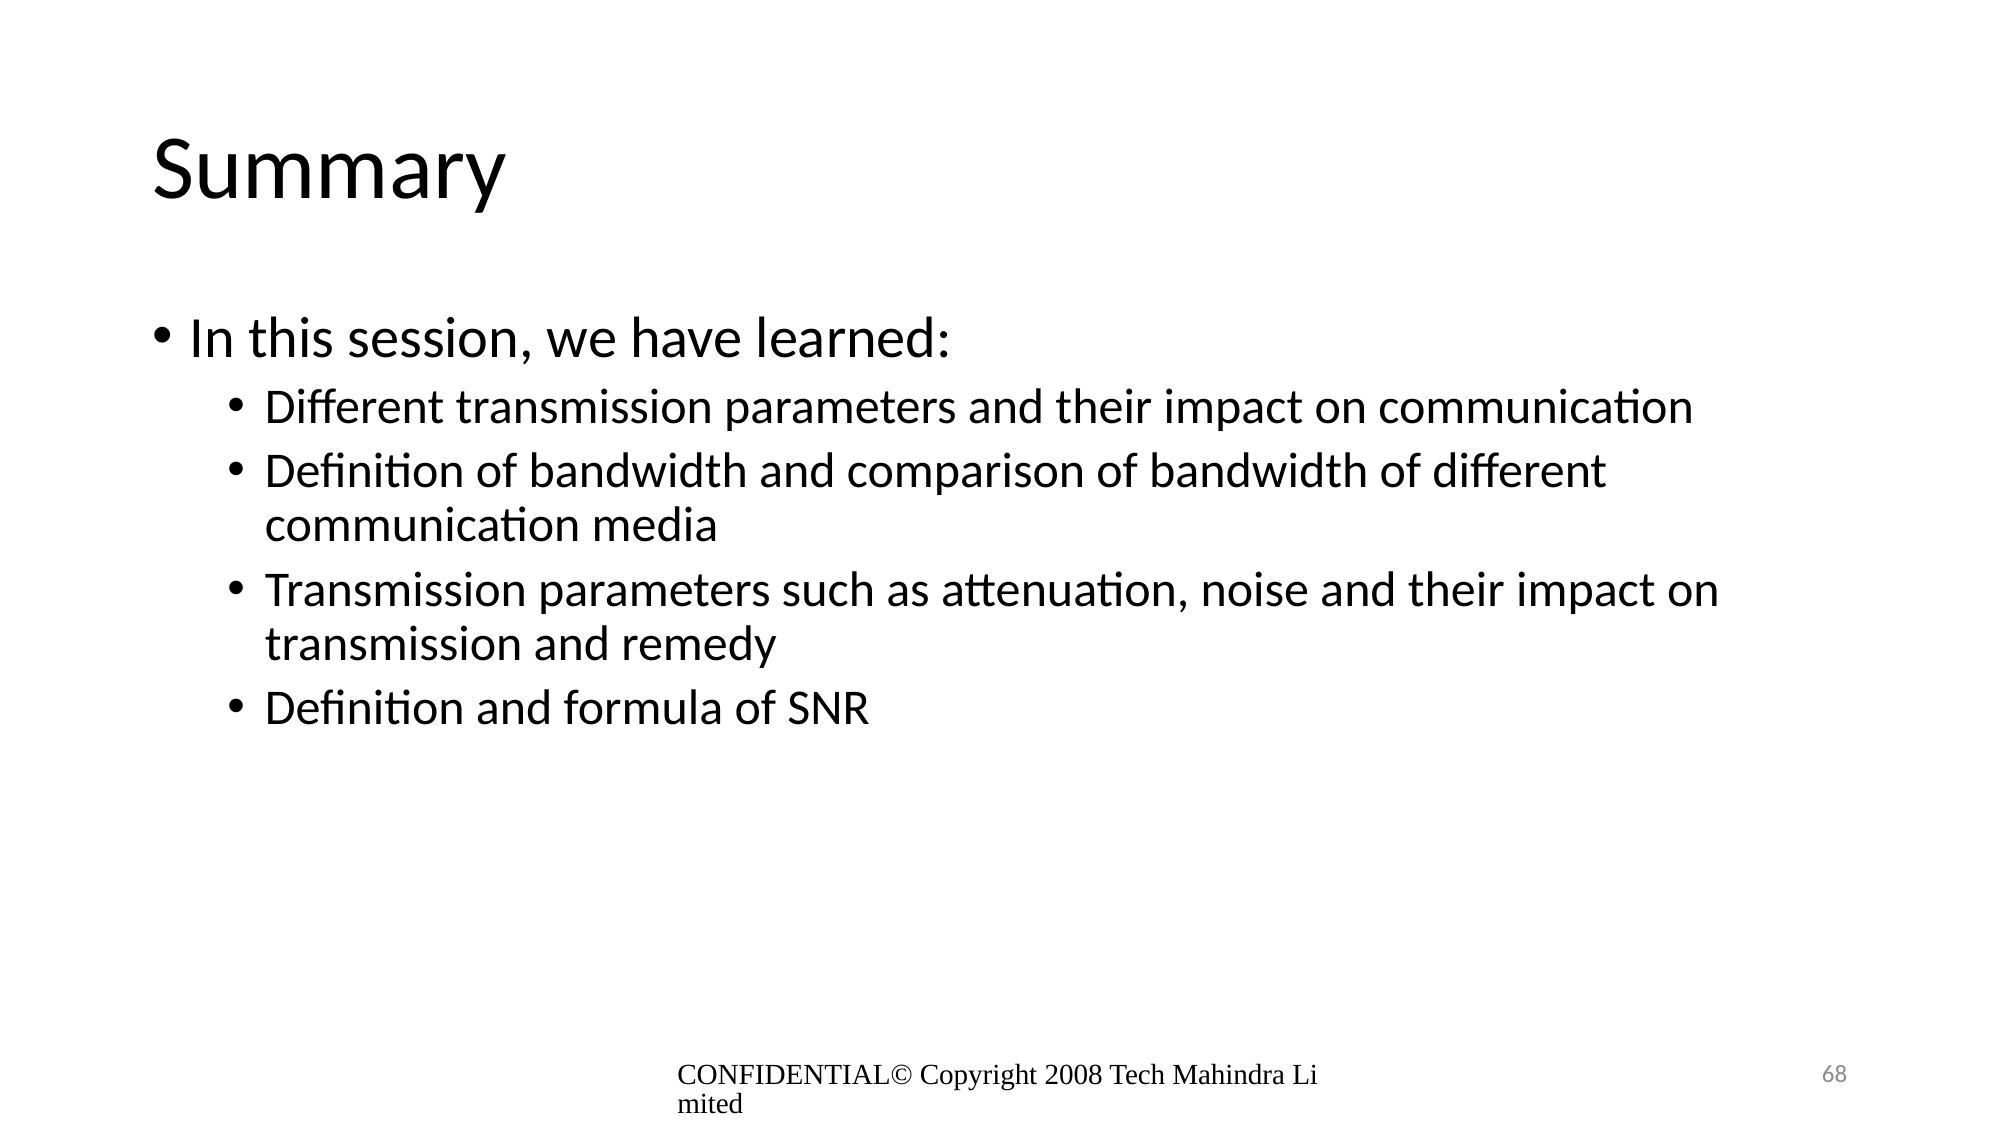

# Summary
In this session, we have learned:
Different transmission parameters and their impact on communication
Definition of bandwidth and comparison of bandwidth of different communication media
Transmission parameters such as attenuation, noise and their impact on transmission and remedy
Definition and formula of SNR
CONFIDENTIAL© Copyright 2008 Tech Mahindra Limited
68